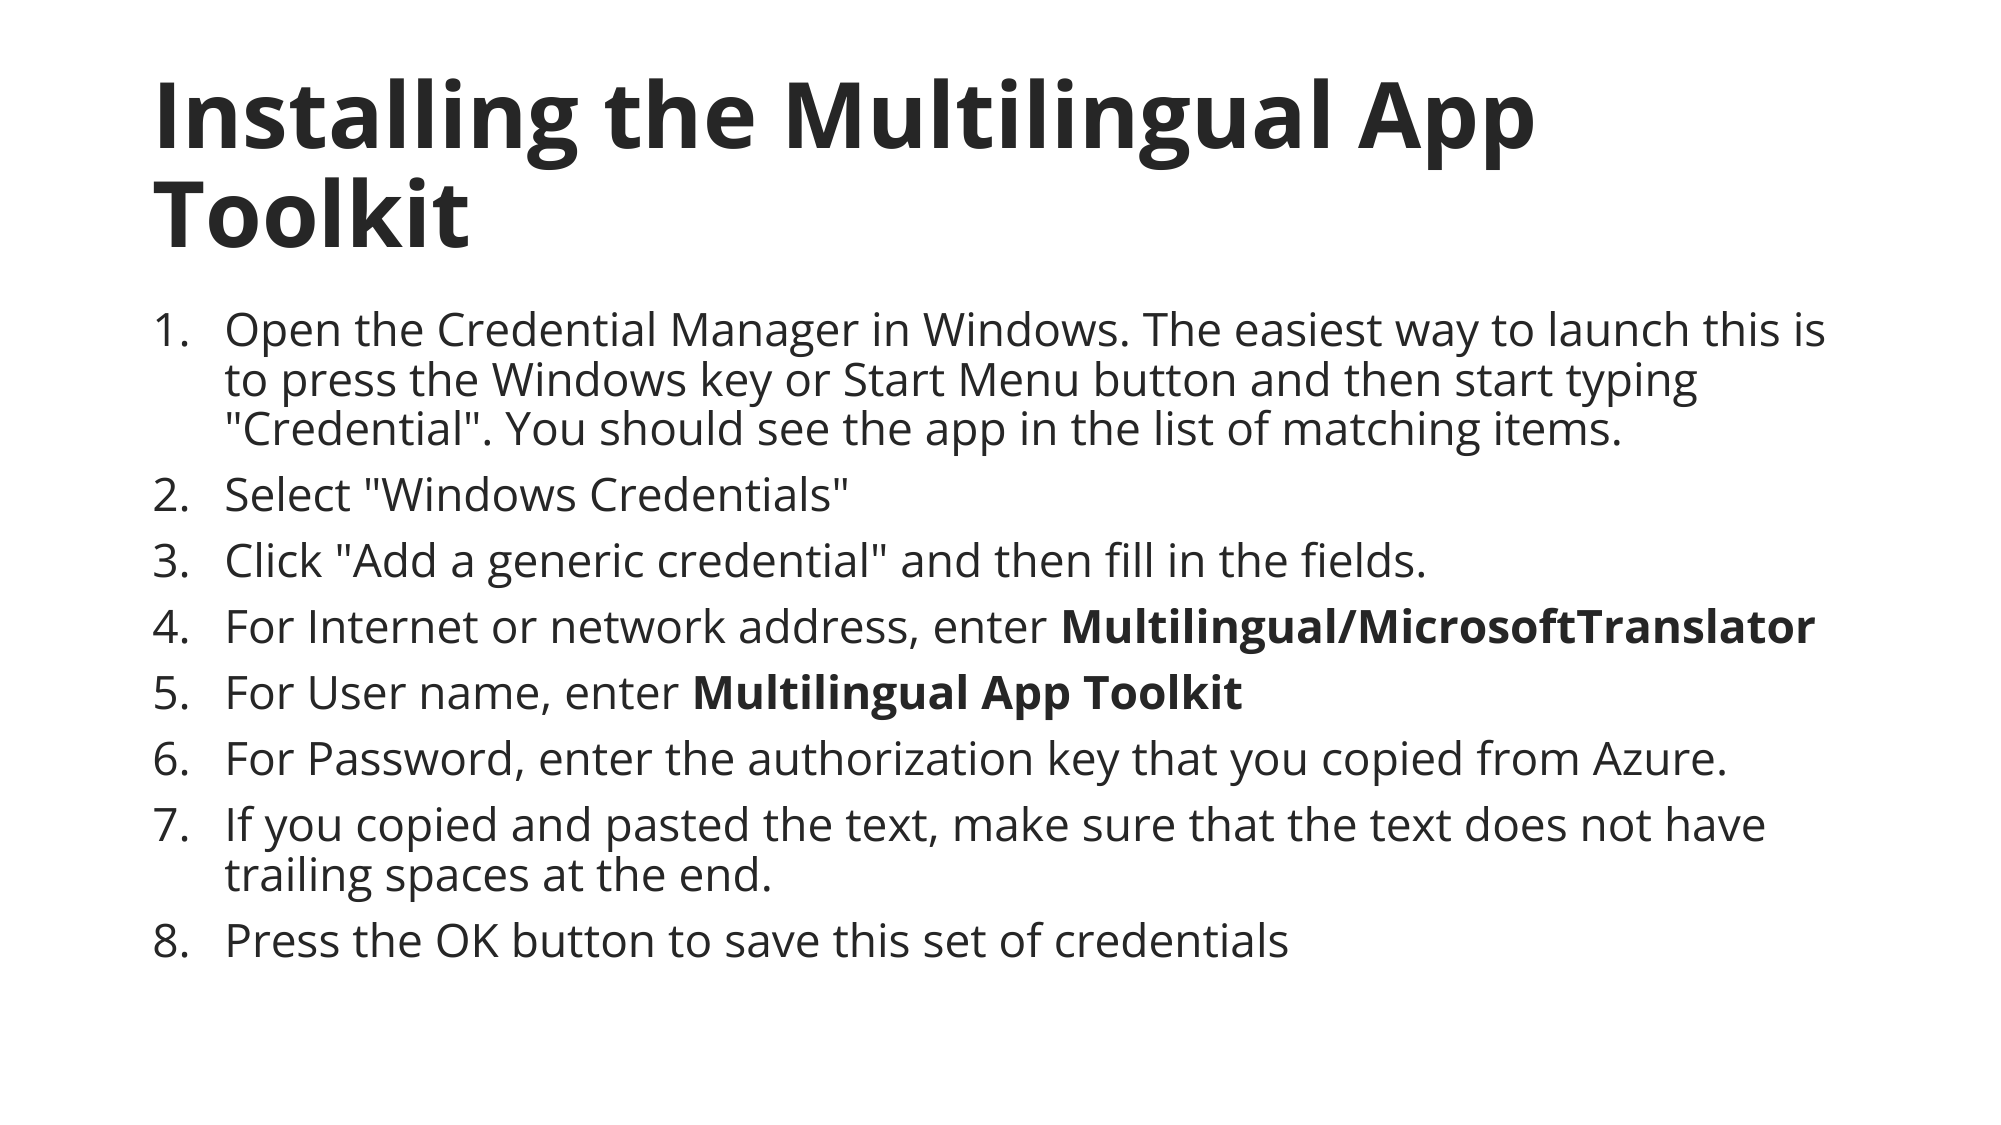

# Installing the Multilingual App Toolkit
Open the Credential Manager in Windows. The easiest way to launch this is to press the Windows key or Start Menu button and then start typing "Credential". You should see the app in the list of matching items.
Select "Windows Credentials"
Click "Add a generic credential" and then fill in the fields.
For Internet or network address, enter Multilingual/MicrosoftTranslator
For User name, enter Multilingual App Toolkit
For Password, enter the authorization key that you copied from Azure.
If you copied and pasted the text, make sure that the text does not have trailing spaces at the end.
Press the OK button to save this set of credentials